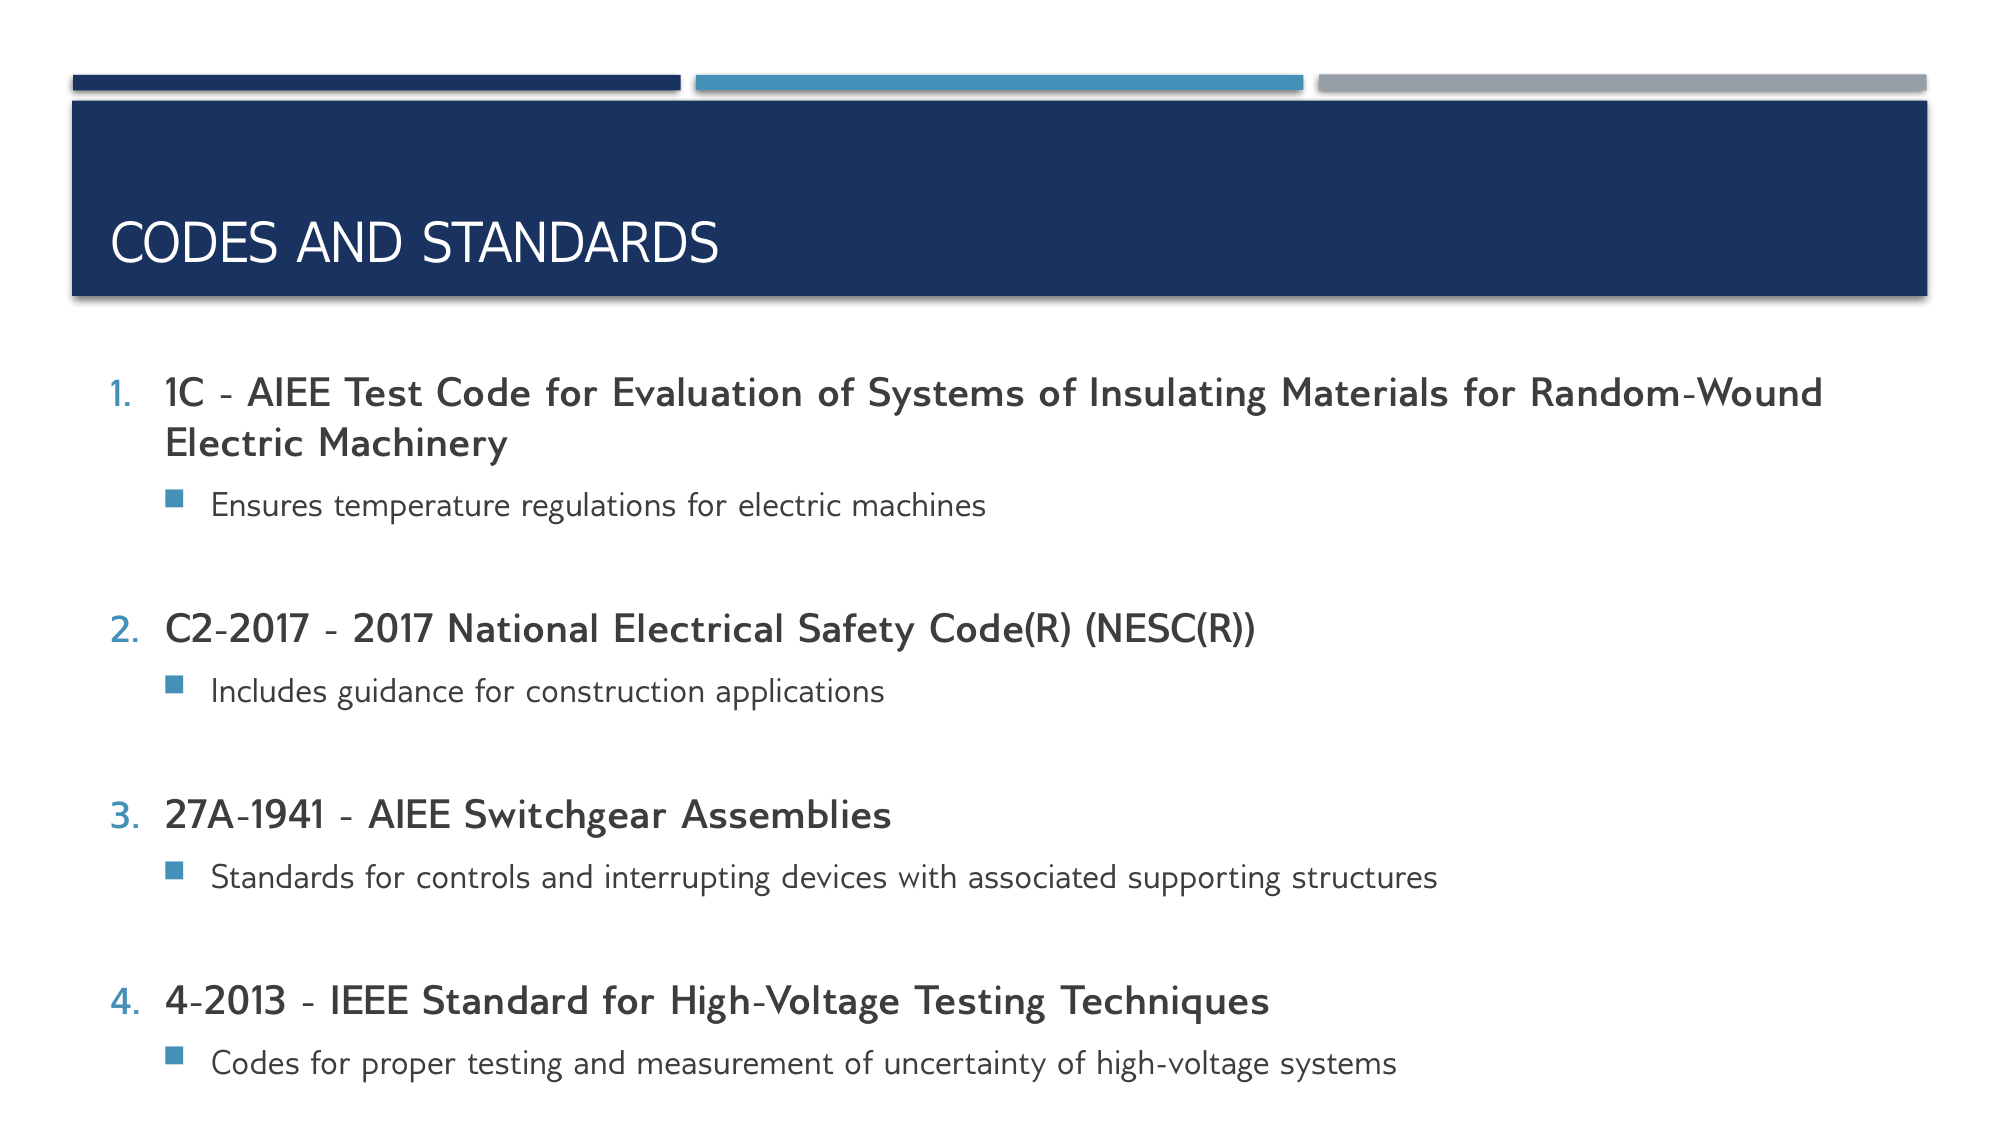

# Codes and standards
1C - AIEE Test Code for Evaluation of Systems of Insulating Materials for Random-Wound Electric Machinery
Ensures temperature regulations for electric machines

C2-2017 - 2017 National Electrical Safety Code(R) (NESC(R))
Includes guidance for construction applications

27A-1941 - AIEE Switchgear Assemblies
Standards for controls and interrupting devices with associated supporting structures

4-2013 - IEEE Standard for High-Voltage Testing Techniques
Codes for proper testing and measurement of uncertainty of high-voltage systems